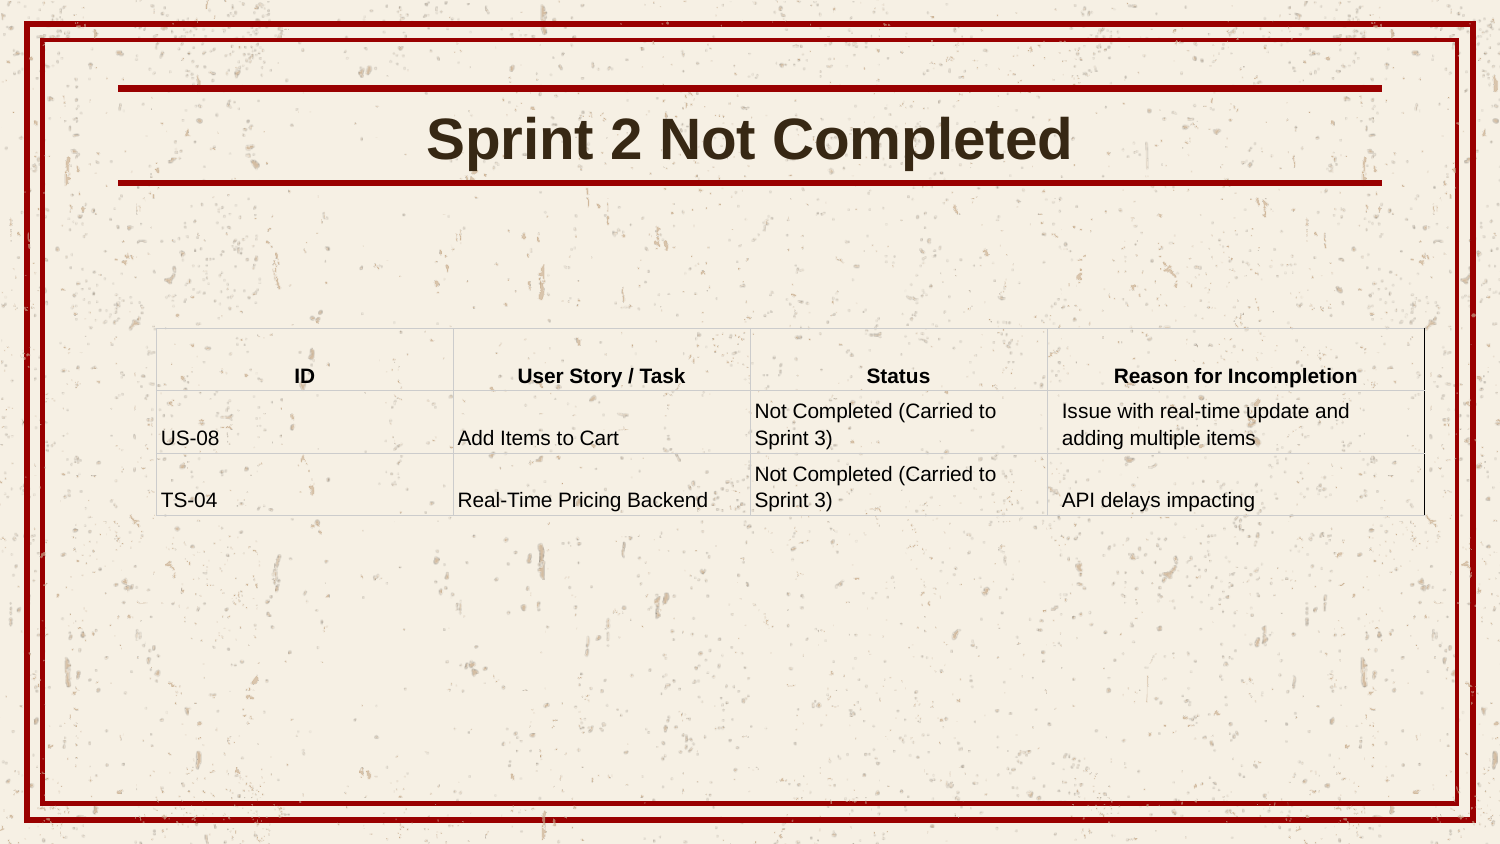

# Sprint 2 Not Completed
| ID | User Story / Task | Status | Reason for Incompletion |
| --- | --- | --- | --- |
| US-08 | Add Items to Cart | Not Completed (Carried to Sprint 3) | Issue with real-time update and adding multiple items |
| TS-04 | Real-Time Pricing Backend | Not Completed (Carried to Sprint 3) | API delays impacting |